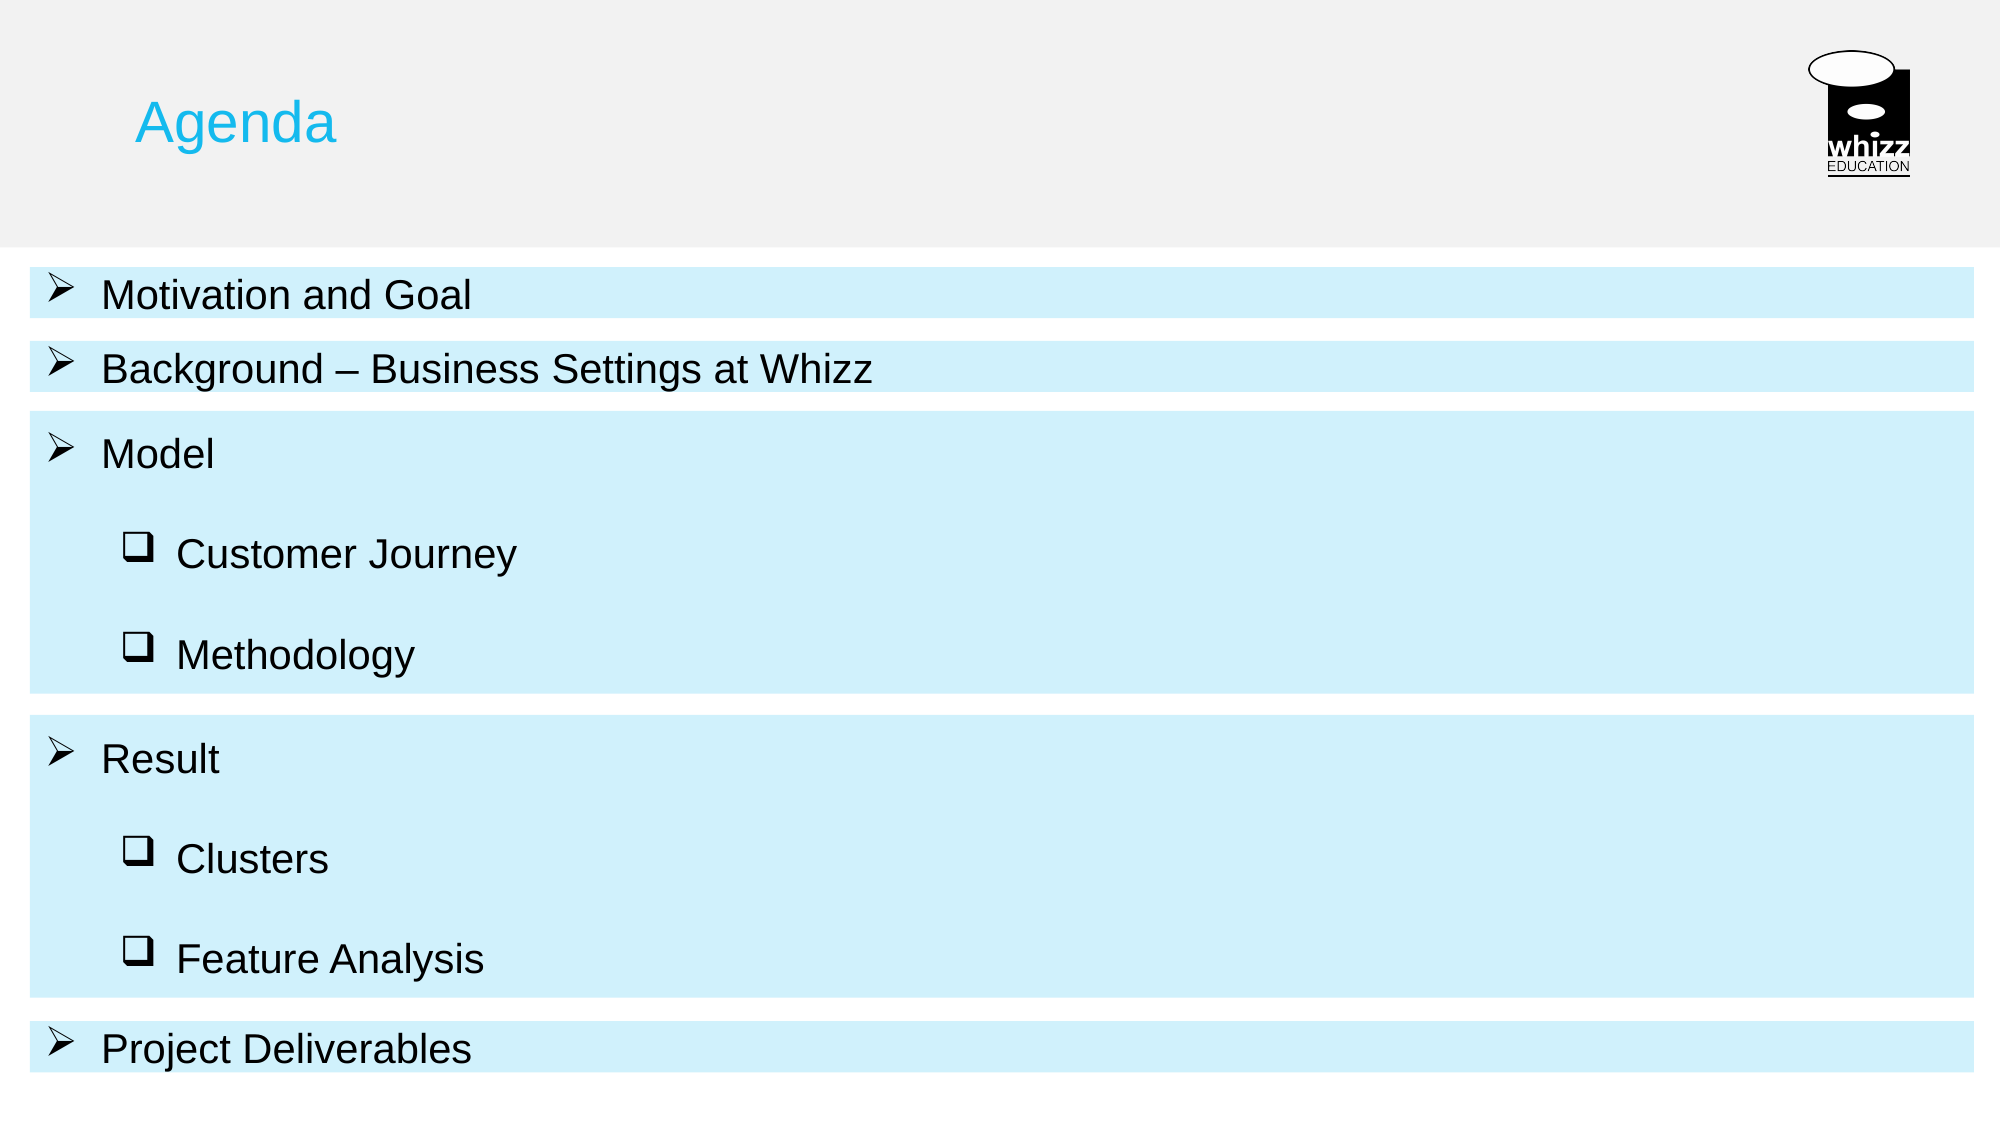

# Agenda
Motivation and Goal
Background – Business Settings at Whizz
Model

Customer Journey

Methodology
Result

Clusters

Feature Analysis
Project Deliverables